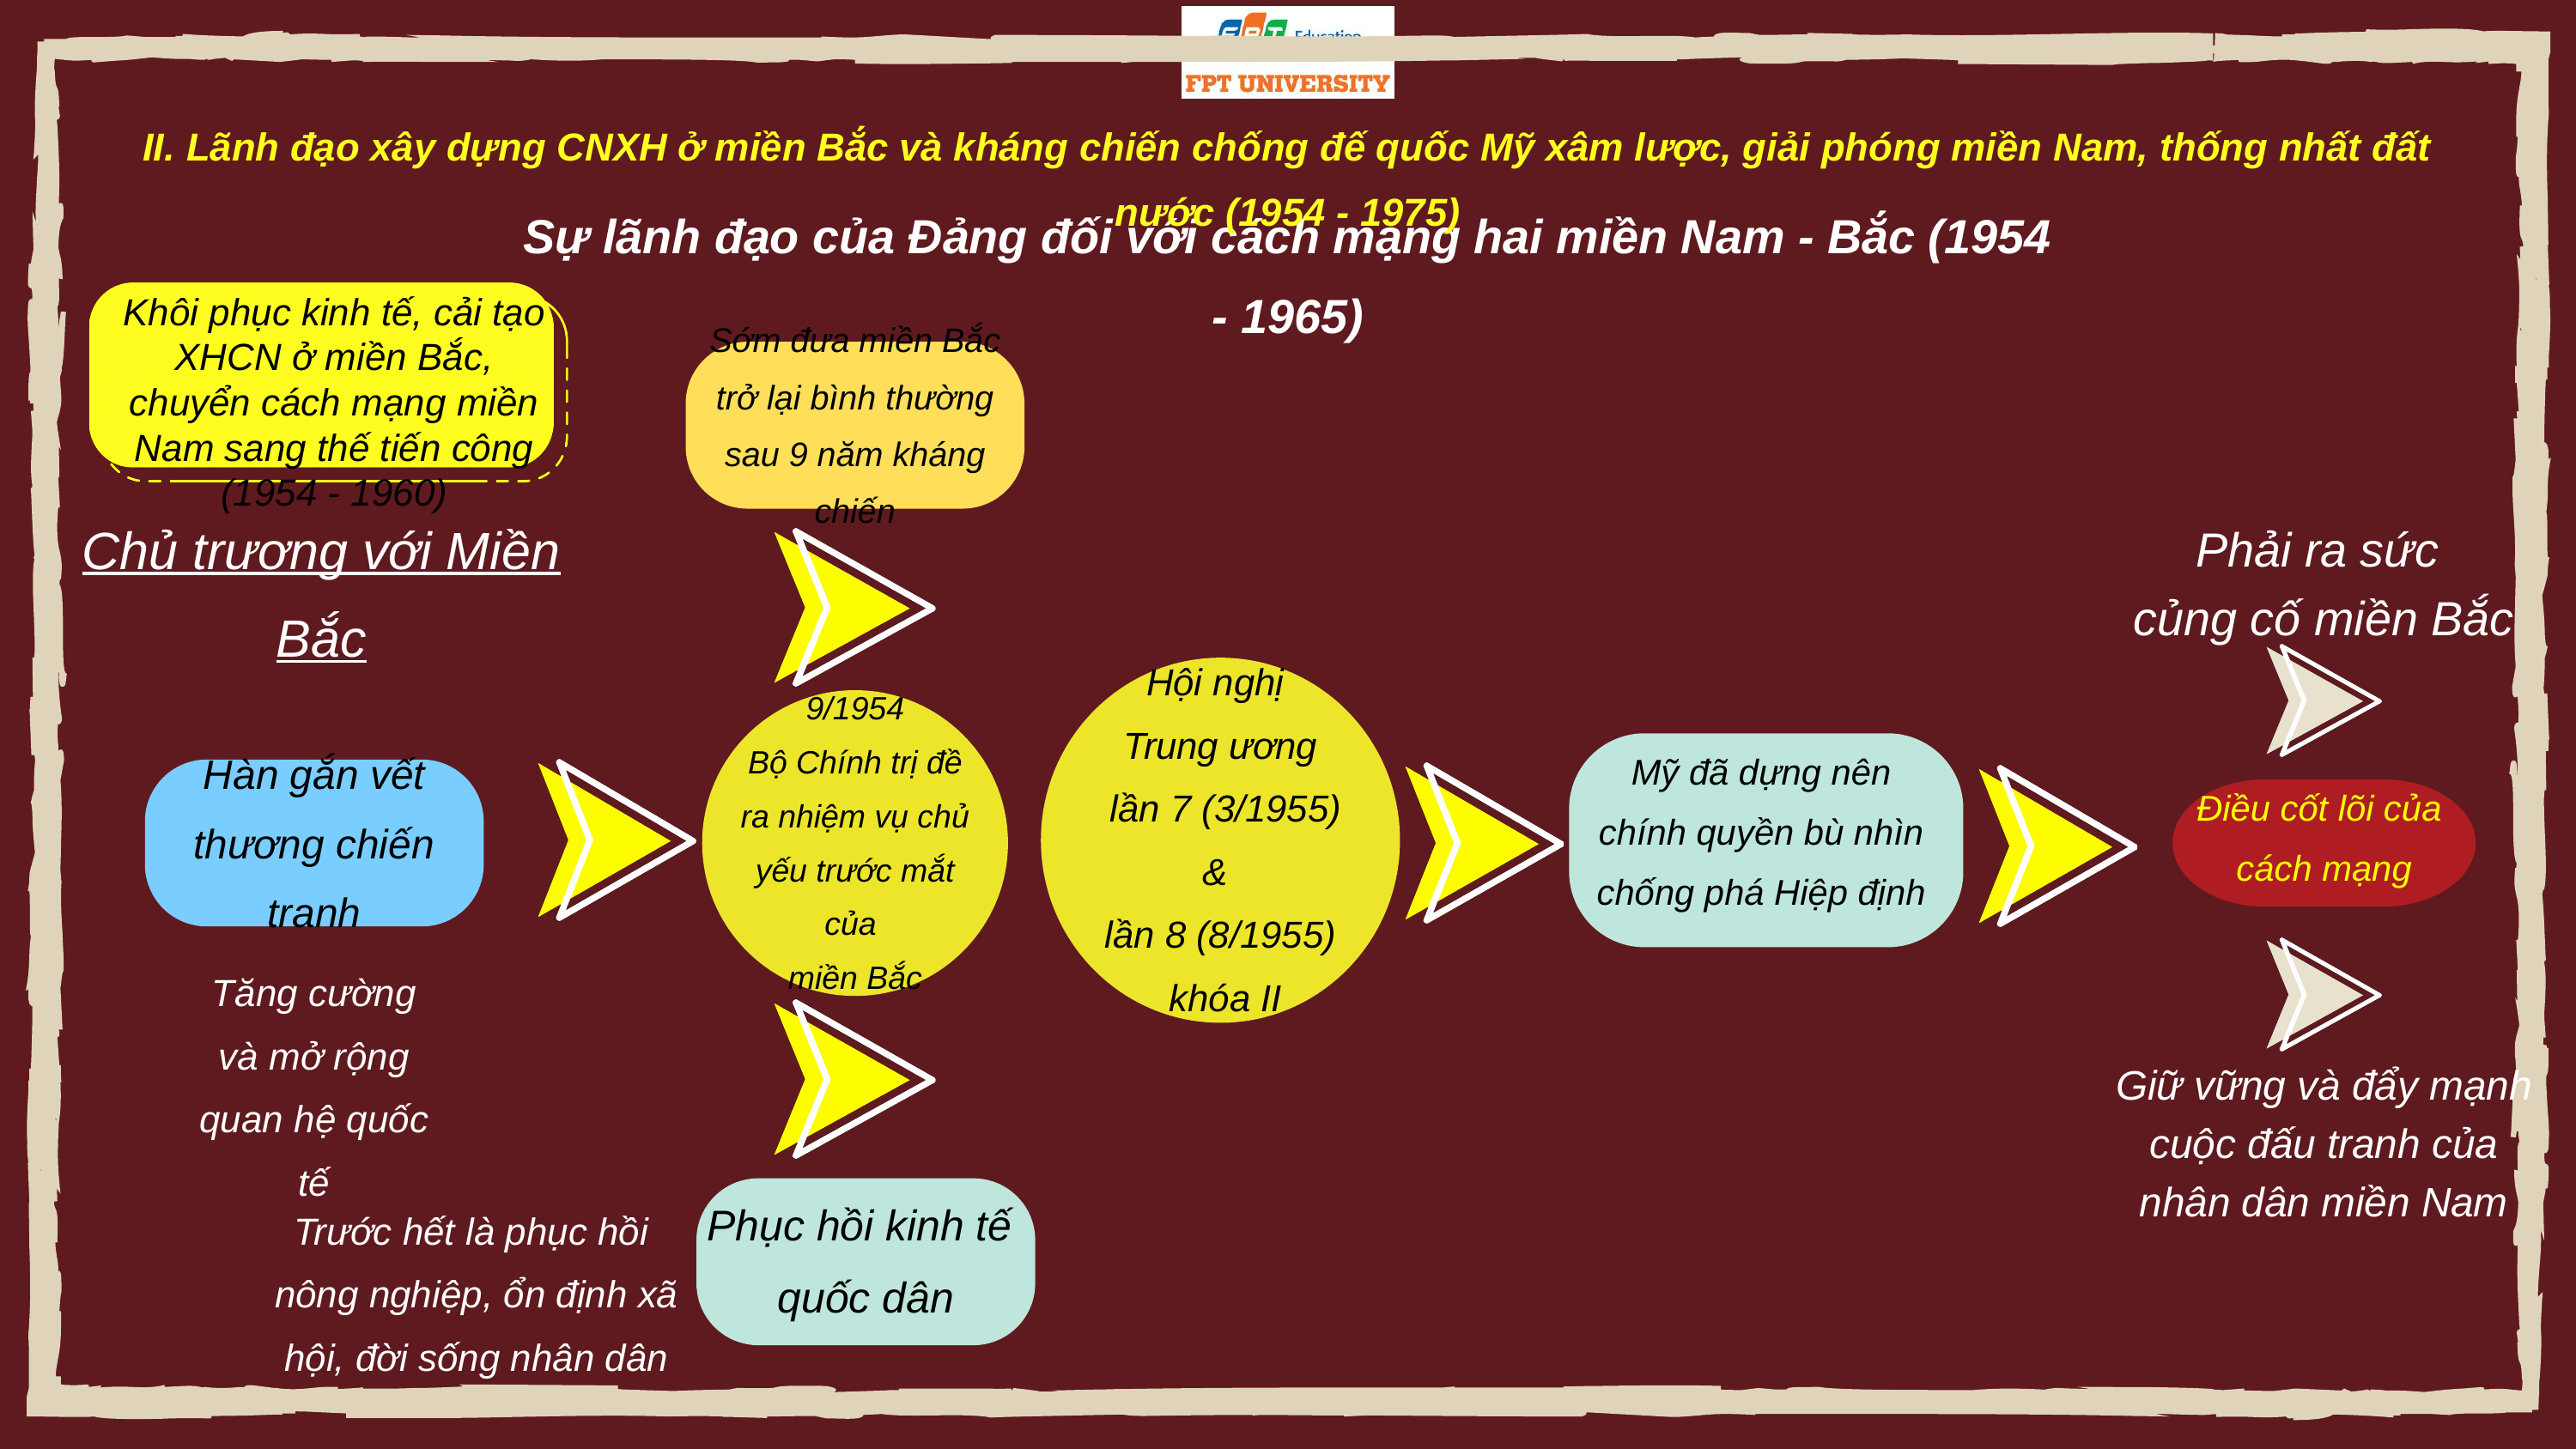

II. Lãnh đạo xây dựng CNXH ở miền Bắc và kháng chiến chống đế quốc Mỹ xâm lược, giải phóng miền Nam, thống nhất đất nước (1954 - 1975)
Sự lãnh đạo của Đảng đối với cách mạng hai miền Nam - Bắc (1954 - 1965)

Khôi phục kinh tế, cải tạo XHCN ở miền Bắc, chuyển cách mạng miền Nam sang thế tiến công (1954 - 1960)

Sớm đưa miền Bắc
 trở lại bình thường
sau 9 năm kháng chiến
Chủ trương với Miền Bắc
Phải ra sức
củng cố miền Bắc

Hội nghị
Trung ương
 lần 7 (3/1955) &
lần 8 (8/1955)
 khóa II

9/1954
Bộ Chính trị đề ra nhiệm vụ chủ yếu trước mắt của
miền Bắc

Mỹ đã dựng nên
chính quyền bù nhìn
chống phá Hiệp định

Hàn gắn vết thương chiến tranh

Điều cốt lõi của
cách mạng

Tăng cường và mở rộng quan hệ quốc tế

Giữ vững và đẩy mạnh
 cuộc đấu tranh của
nhân dân miền Nam

Phục hồi kinh tế
quốc dân
Trước hết là phục hồi
nông nghiệp, ổn định xã hội, đời sống nhân dân